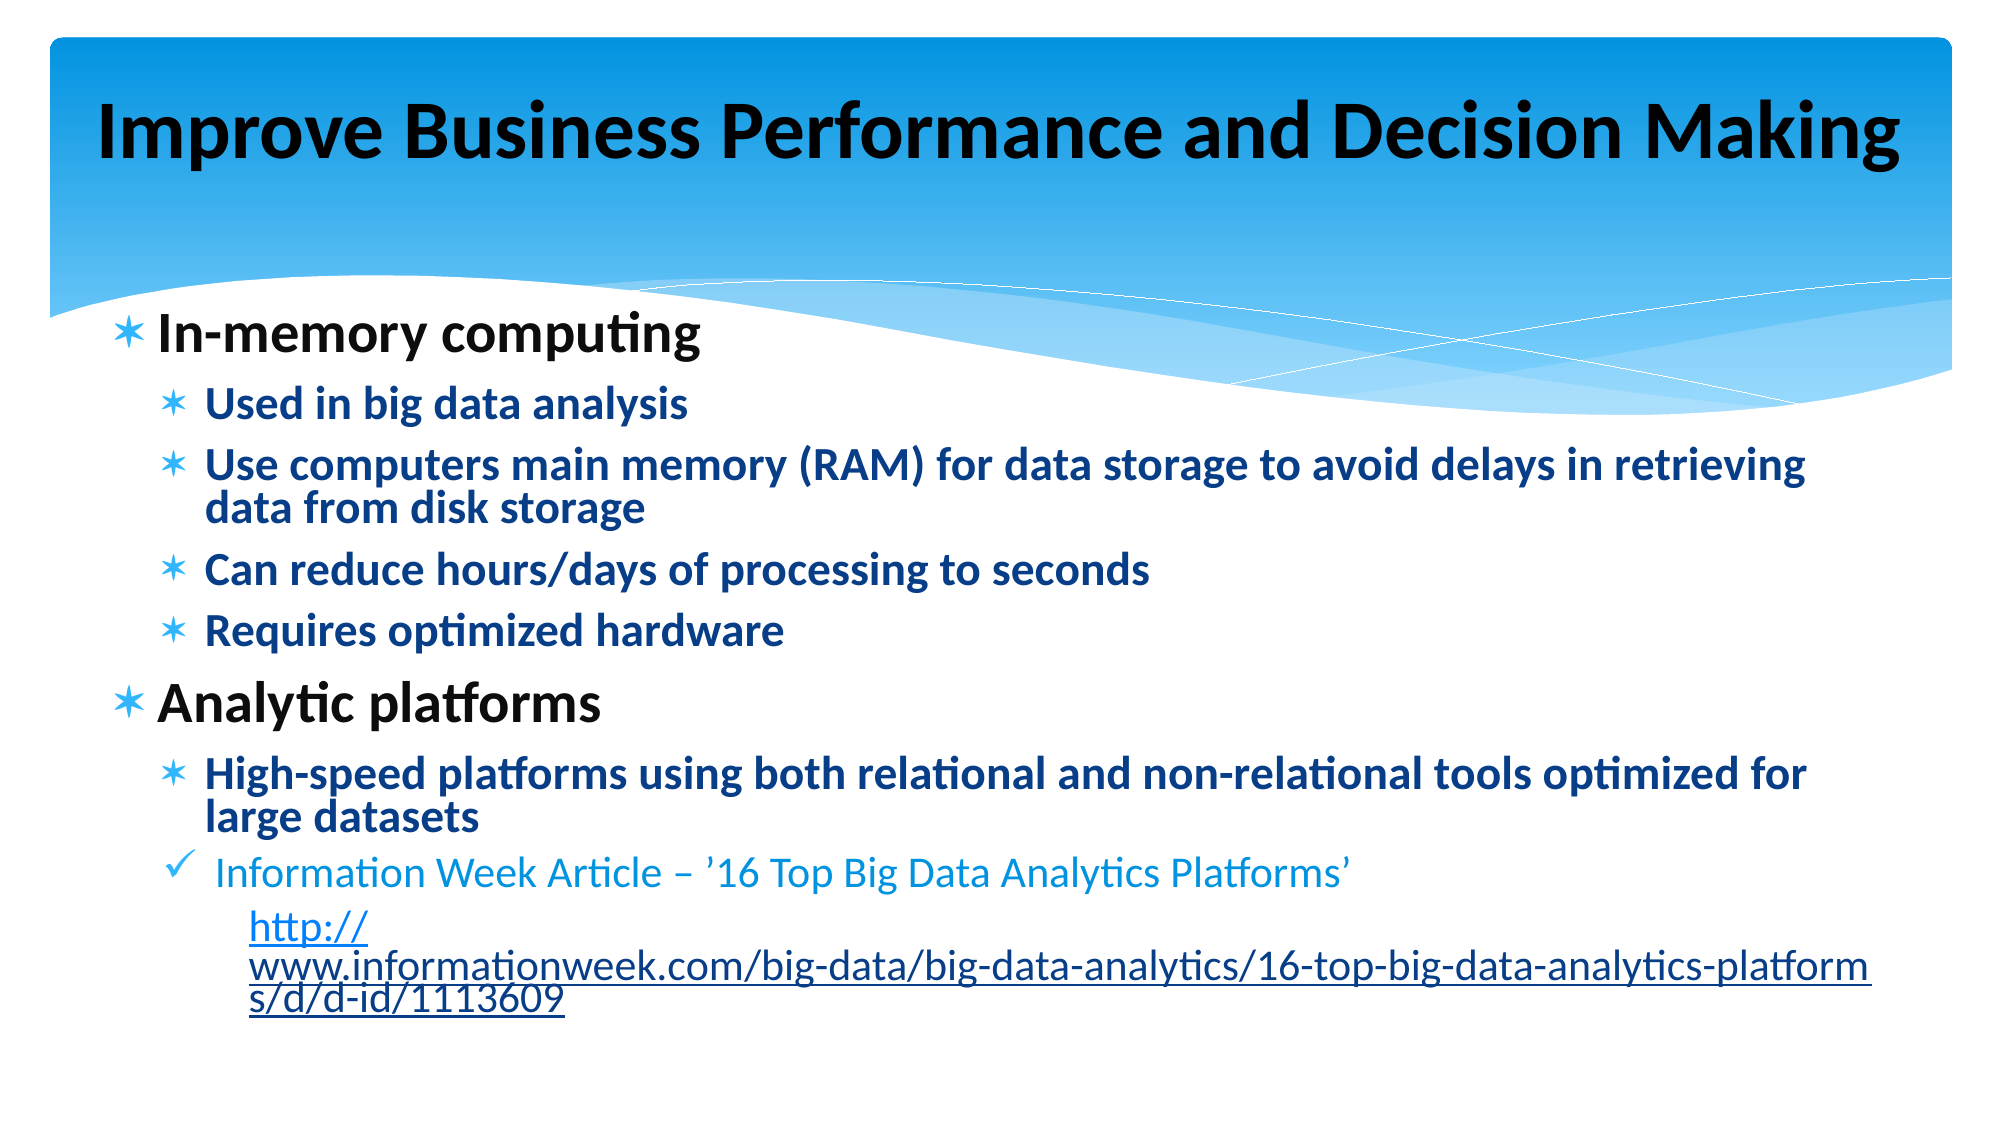

Improve Business Performance and Decision Making

In-memory computing
Used in big data analysis
Use computers main memory (RAM) for data storage to avoid delays in retrieving data from disk storage
Can reduce hours/days of processing to seconds
Requires optimized hardware
Analytic platforms
High-speed platforms using both relational and non-relational tools optimized for large datasets
 Information Week Article – ’16 Top Big Data Analytics Platforms’
http://www.informationweek.com/big-data/big-data-analytics/16-top-big-data-analytics-platforms/d/d-id/1113609